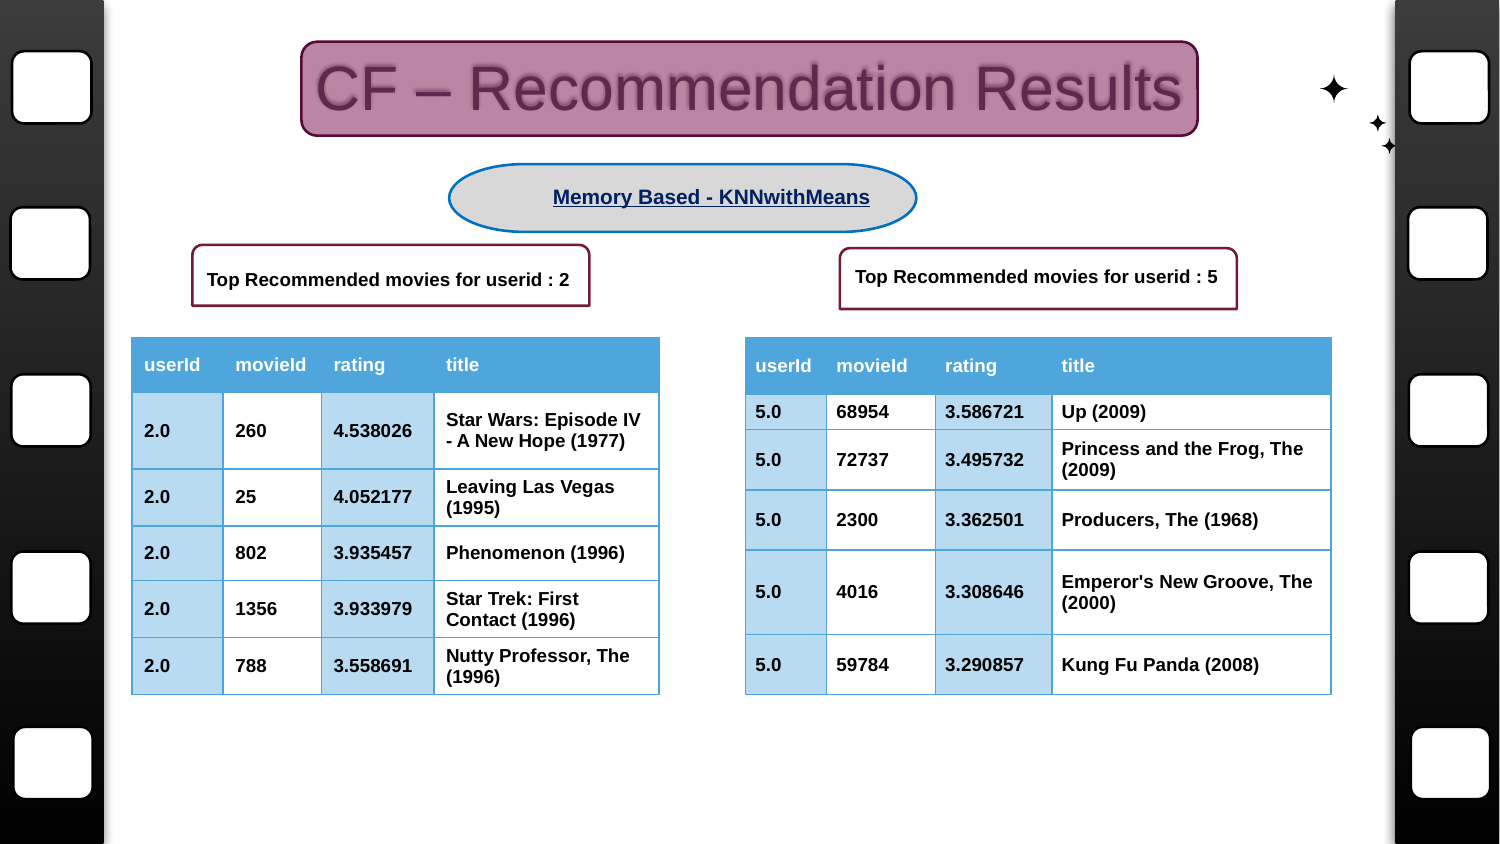

# CF – Recommendation Results

Memory Based - KNNwithMeans

Top Recommended movies for userid : 5
Top Recommended movies for userid : 2
| userId | movieId | rating | title |
| --- | --- | --- | --- |
| 5.0 | 68954 | 3.586721 | Up (2009) |
| 5.0 | 72737 | 3.495732 | Princess and the Frog, The (2009) |
| 5.0 | 2300 | 3.362501 | Producers, The (1968) |
| 5.0 | 4016 | 3.308646 | Emperor's New Groove, The (2000) |
| 5.0 | 59784 | 3.290857 | Kung Fu Panda (2008) |
| userId | movieId | rating | title |
| --- | --- | --- | --- |
| 2.0 | 260 | 4.538026 | Star Wars: Episode IV - A New Hope (1977) |
| 2.0 | 25 | 4.052177 | Leaving Las Vegas (1995) |
| 2.0 | 802 | 3.935457 | Phenomenon (1996) |
| 2.0 | 1356 | 3.933979 | Star Trek: First Contact (1996) |
| 2.0 | 788 | 3.558691 | Nutty Professor, The (1996) |